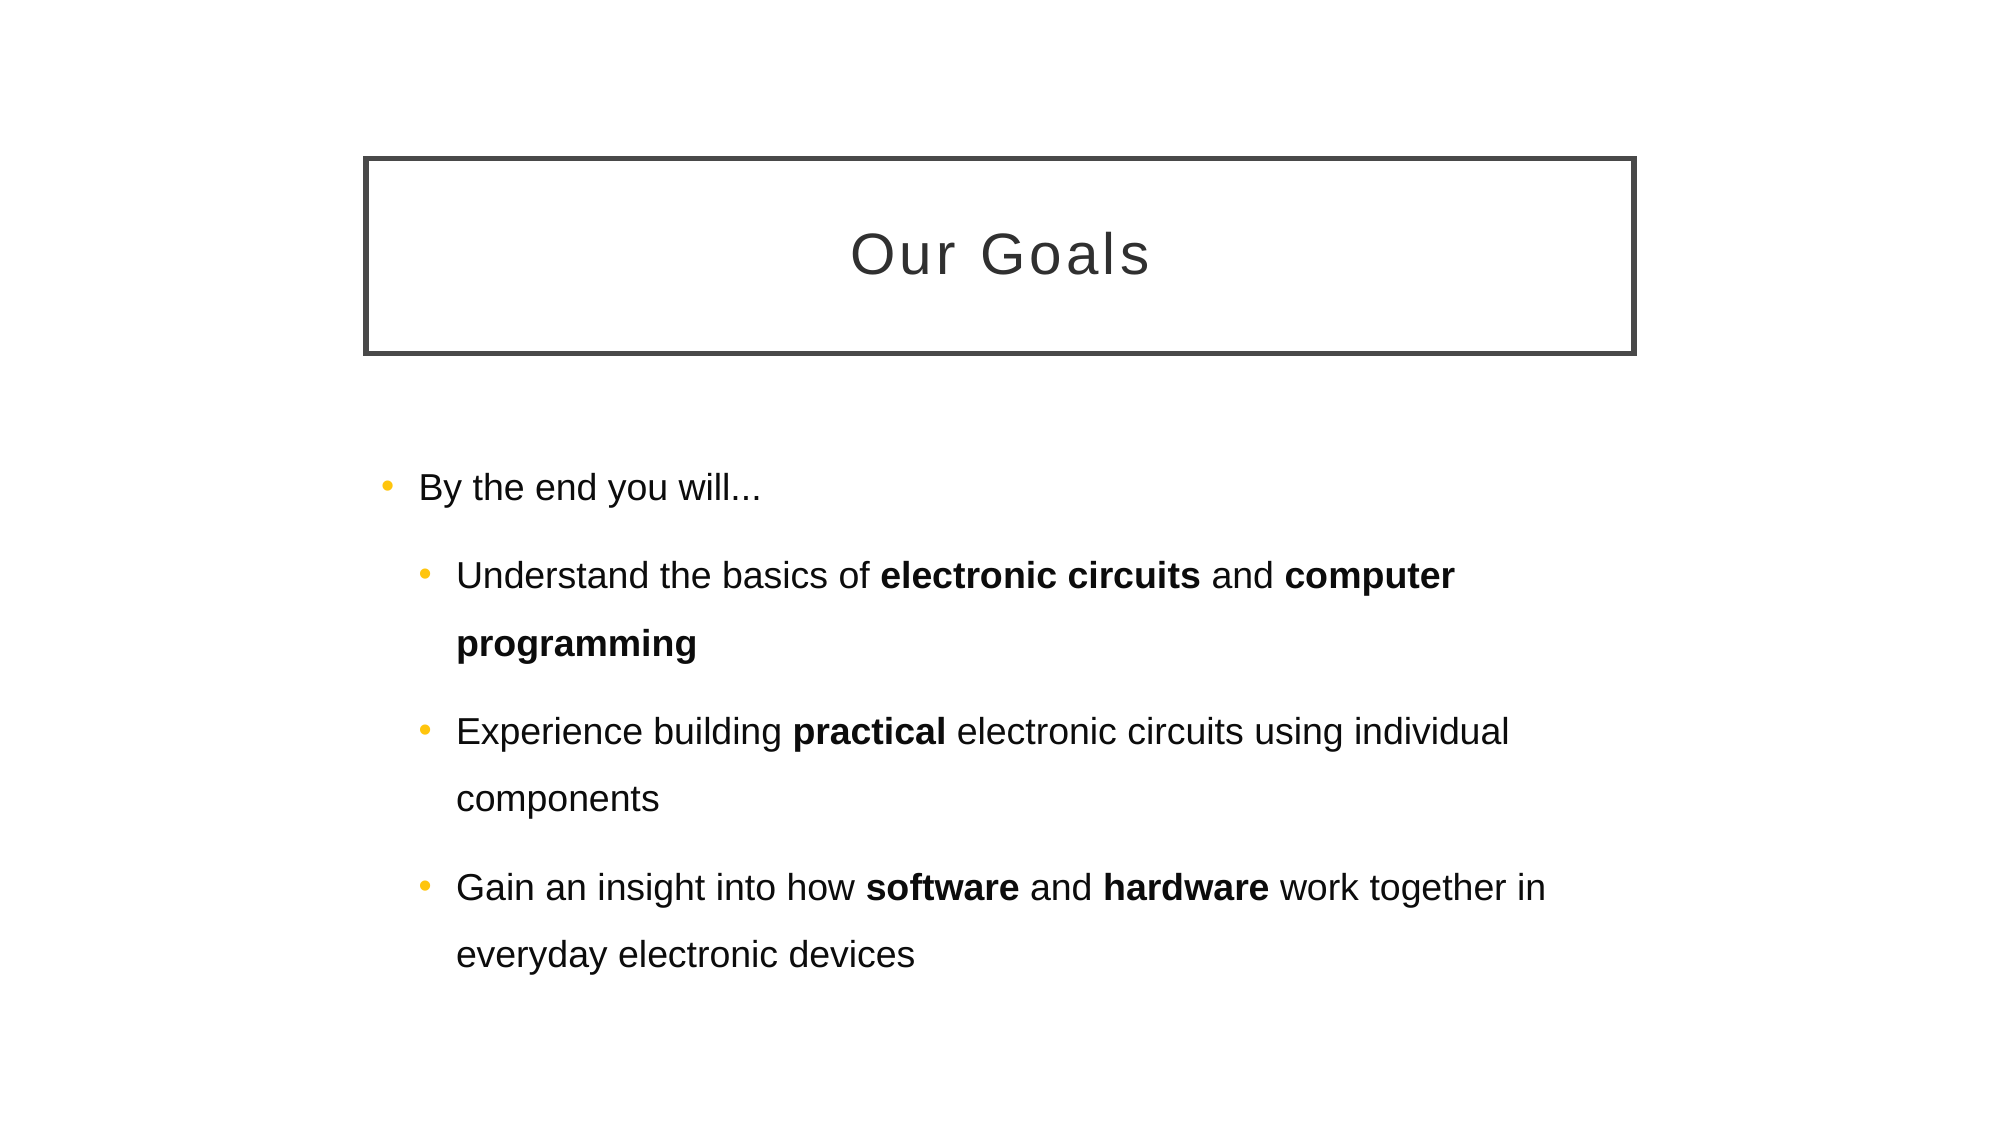

# Our Goals
By the end you will...
Understand the basics of electronic circuits and computer programming
Experience building practical electronic circuits using individual components
Gain an insight into how software and hardware work together in everyday electronic devices